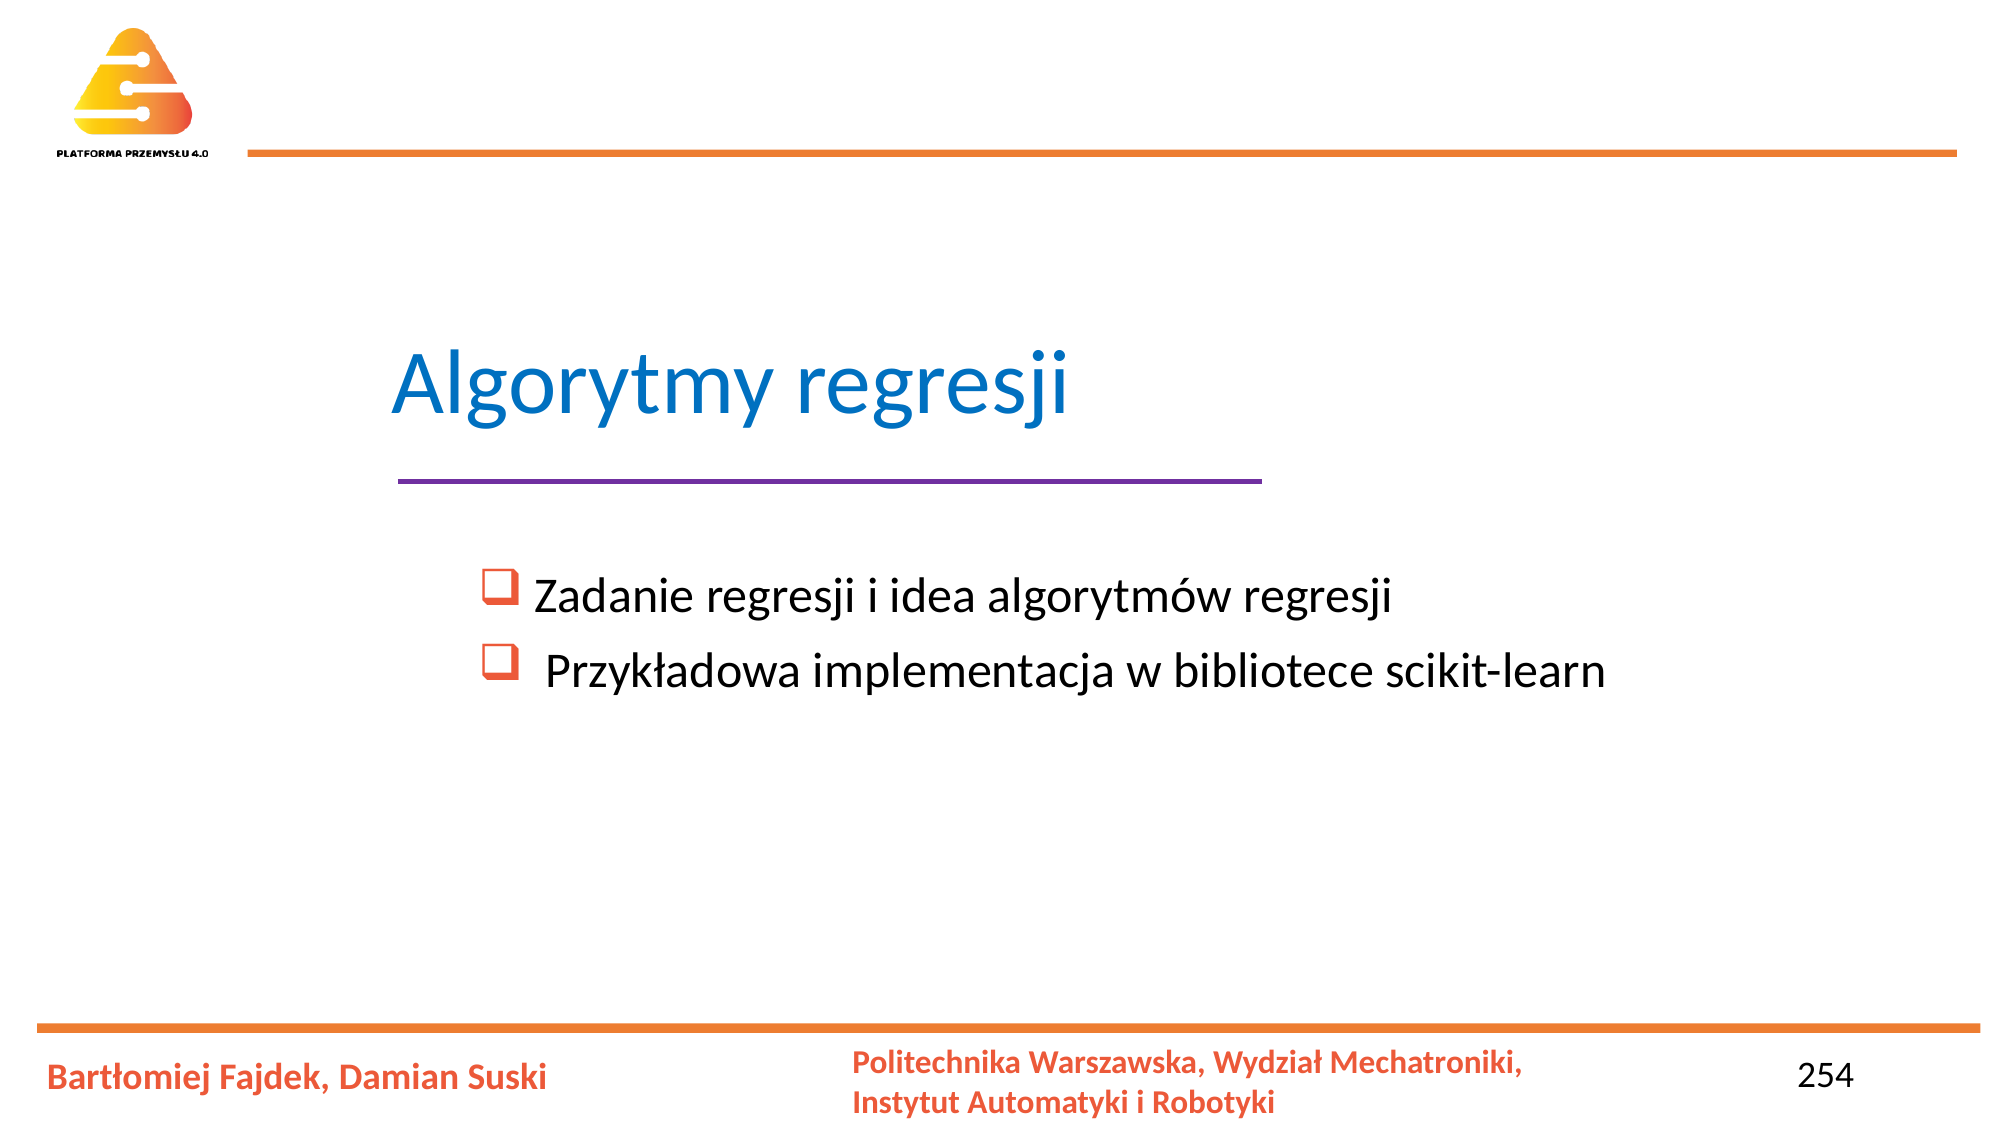

# Algorytmy regresji
 Zadanie regresji i idea algorytmów regresji
  Przykładowa implementacja w bibliotece scikit-learn
254